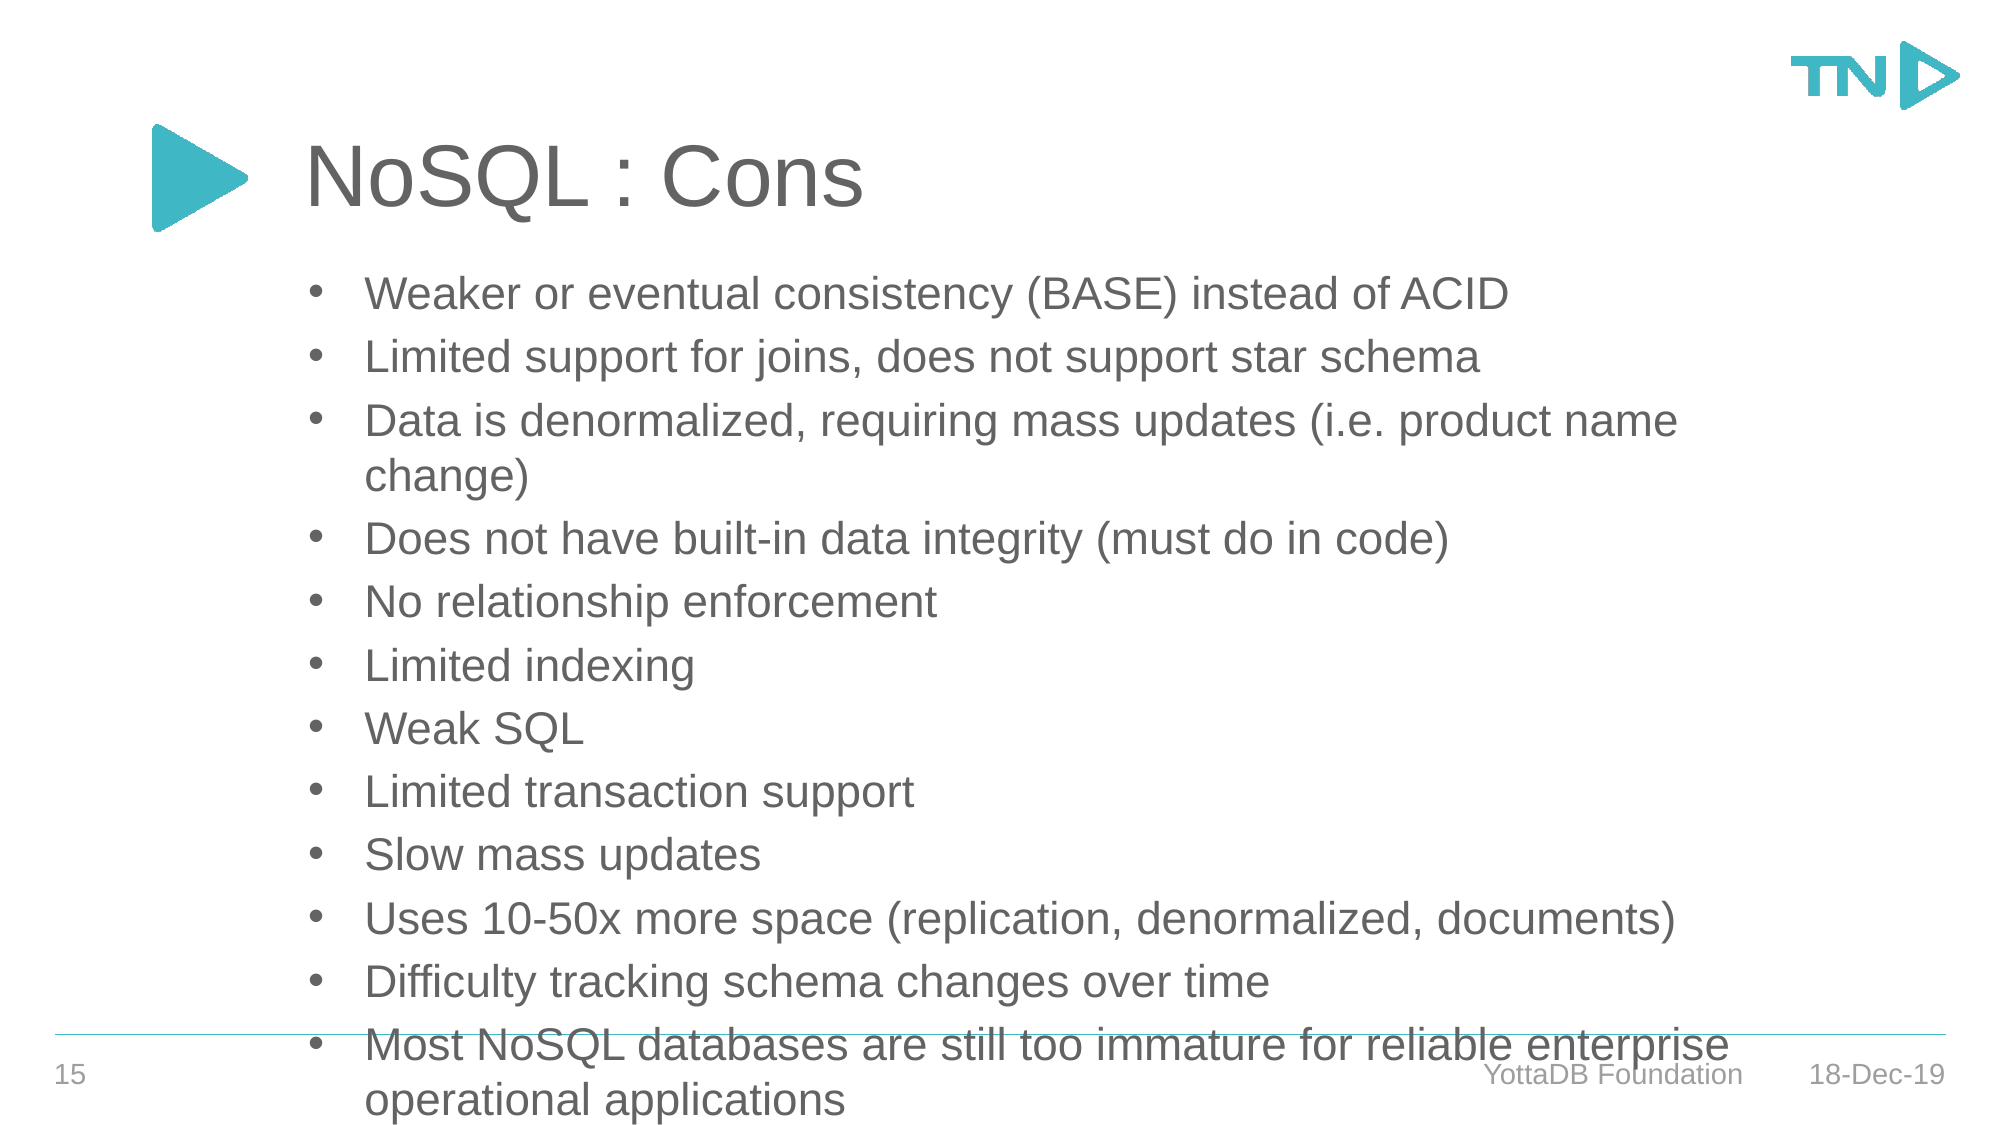

# NoSQL : Cons
Weaker or eventual consistency (BASE) instead of ACID
Limited support for joins, does not support star schema
Data is denormalized, requiring mass updates (i.e. product name change)
Does not have built-in data integrity (must do in code)
No relationship enforcement
Limited indexing
Weak SQL
Limited transaction support
Slow mass updates
Uses 10-50x more space (replication, denormalized, documents)
Difficulty tracking schema changes over time
Most NoSQL databases are still too immature for reliable enterprise operational applications

15
YottaDB Foundation
18-Dec-19